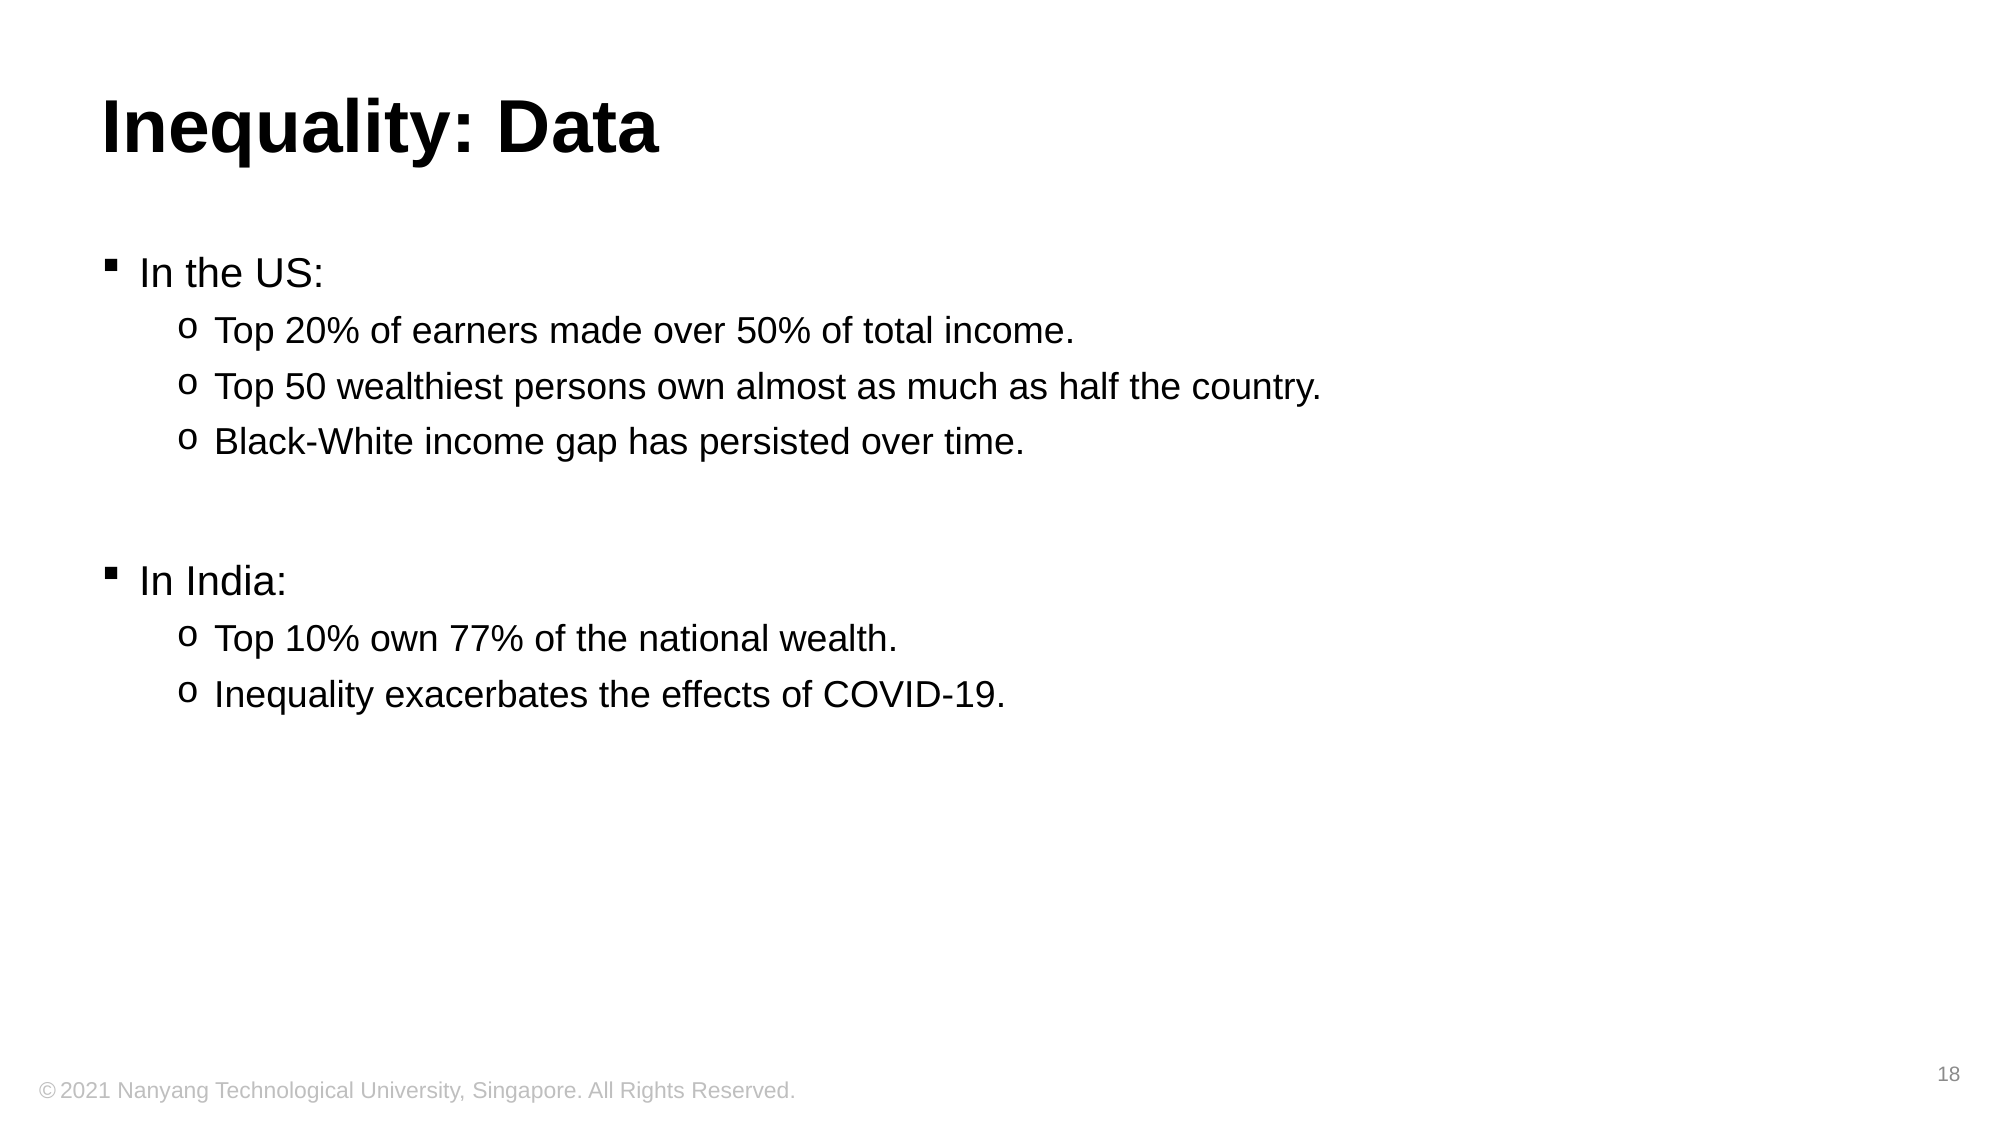

# Inequality: Data
In the US:
Top 20% of earners made over 50% of total income.
Top 50 wealthiest persons own almost as much as half the country.
Black-White income gap has persisted over time.

In India:
Top 10% own 77% of the national wealth.
Inequality exacerbates the effects of COVID-19.
18